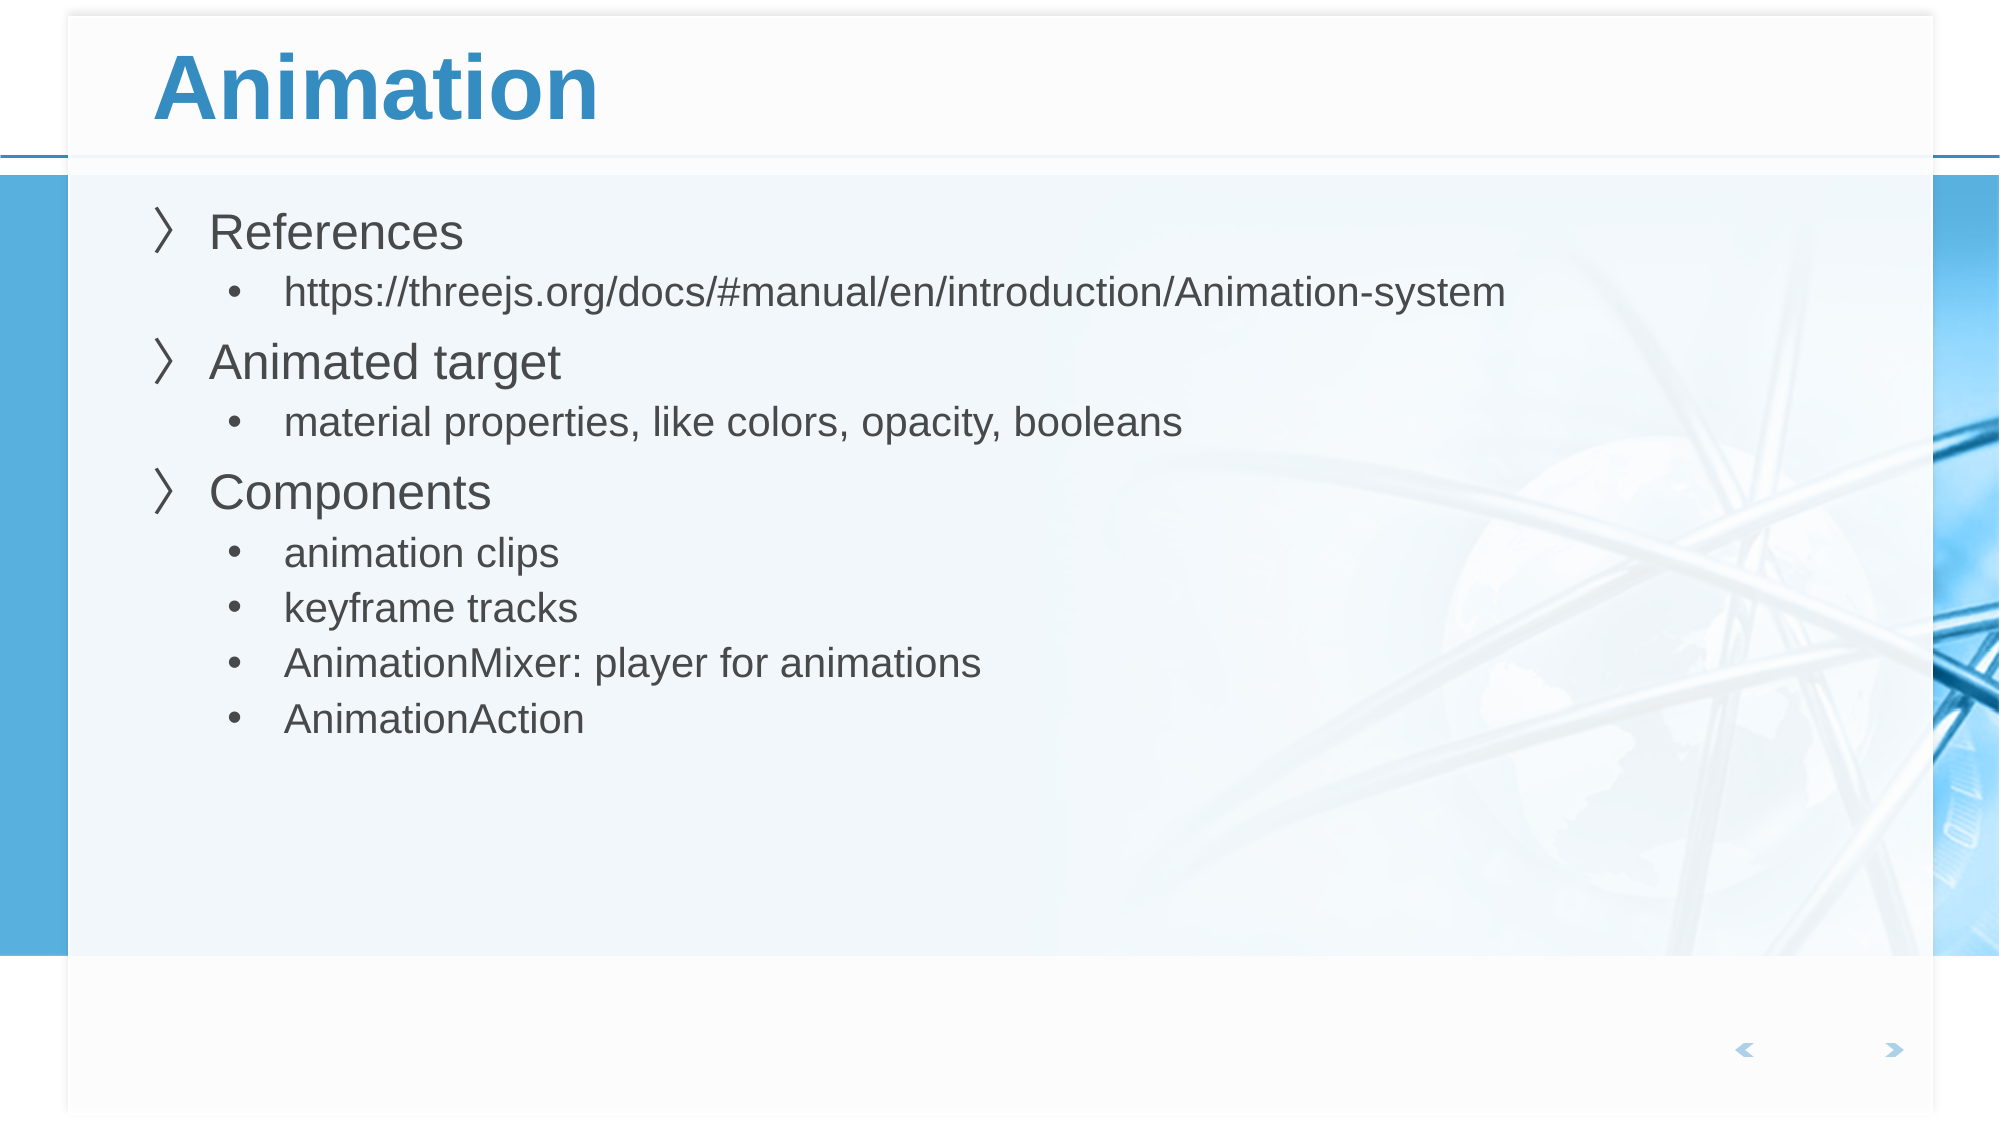

# Animation
References
https://threejs.org/docs/#manual/en/introduction/Animation-system
Animated target
material properties, like colors, opacity, booleans
Components
animation clips
keyframe tracks
AnimationMixer: player for animations
AnimationAction